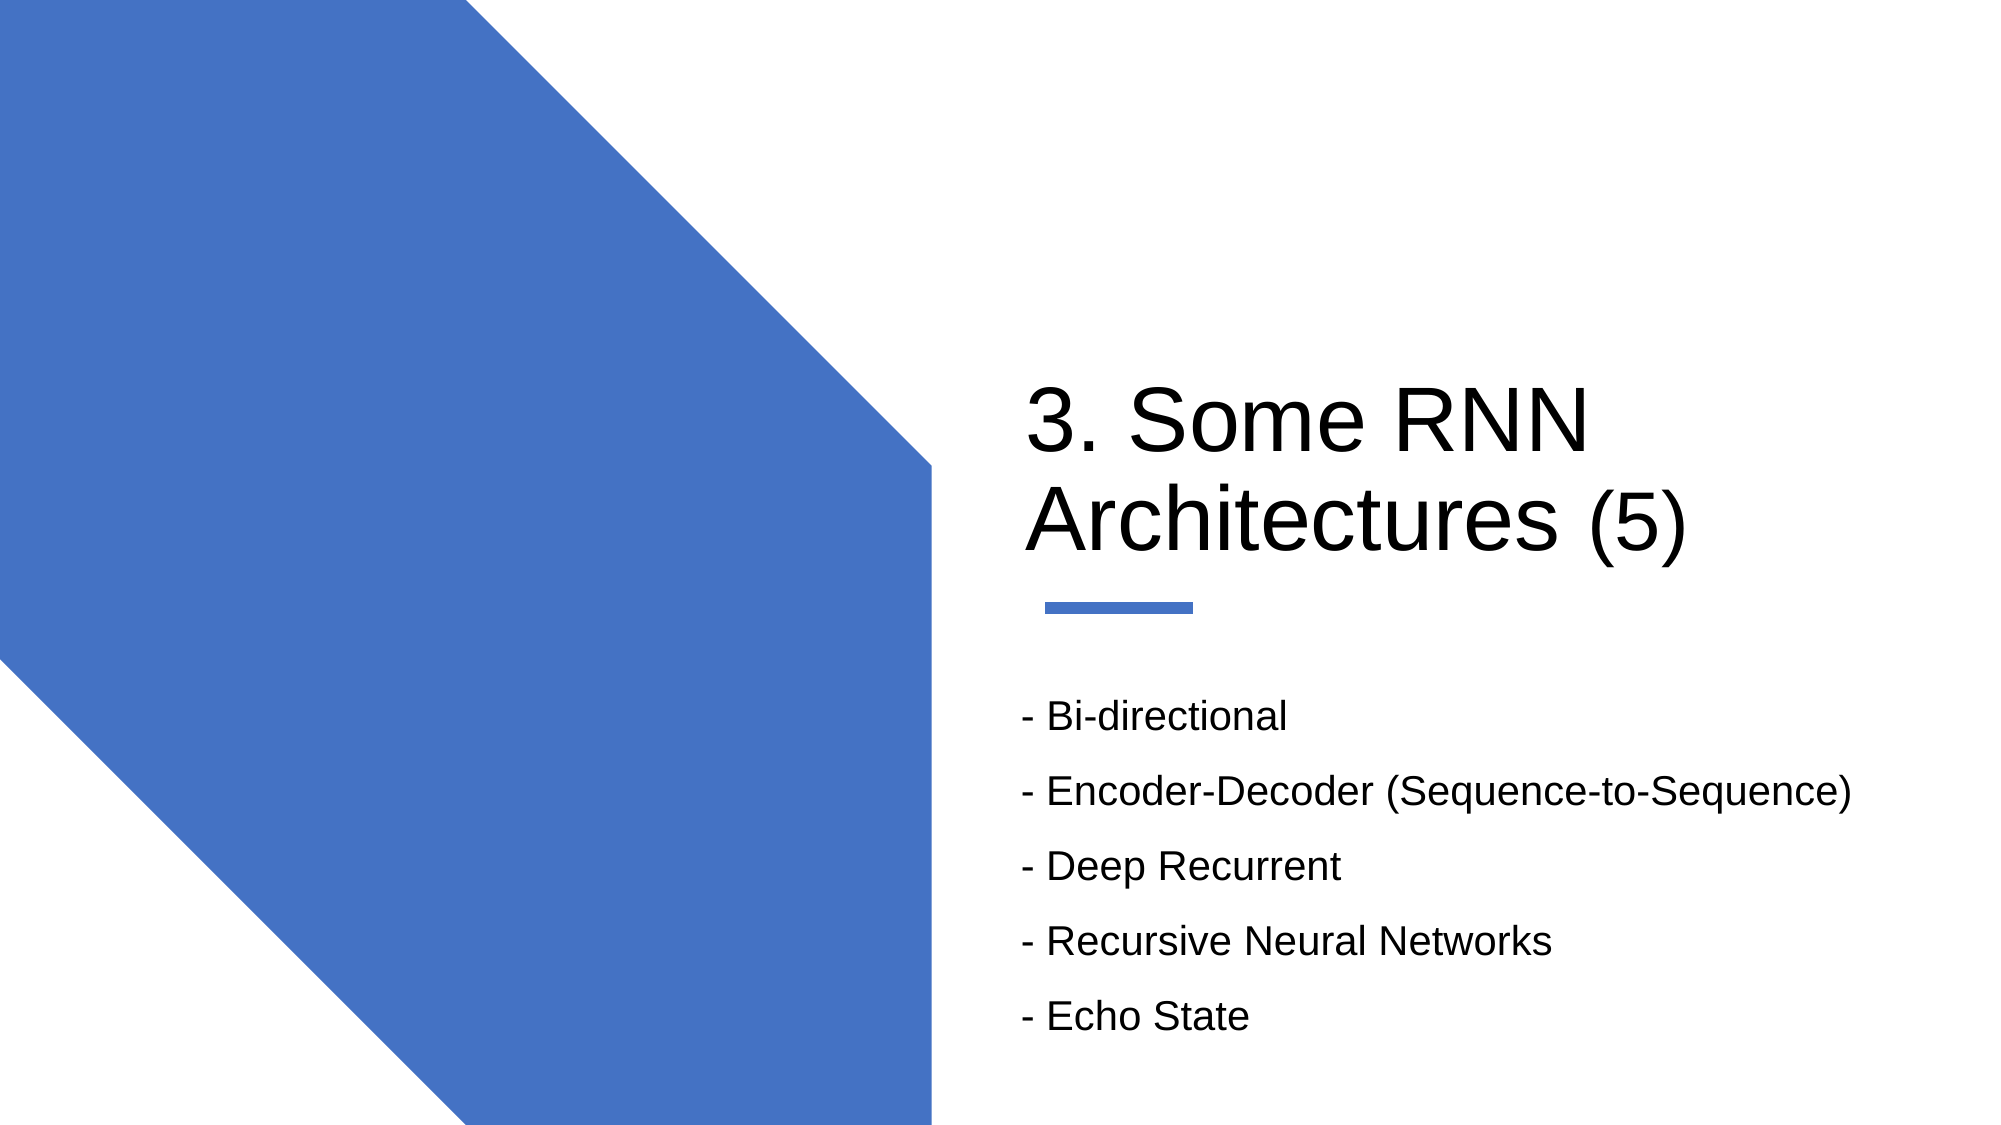

# 3. Some RNN Architectures (5)
- Bi-directional
- Encoder-Decoder (Sequence-to-Sequence)
- Deep Recurrent
- Recursive Neural Networks
- Echo State